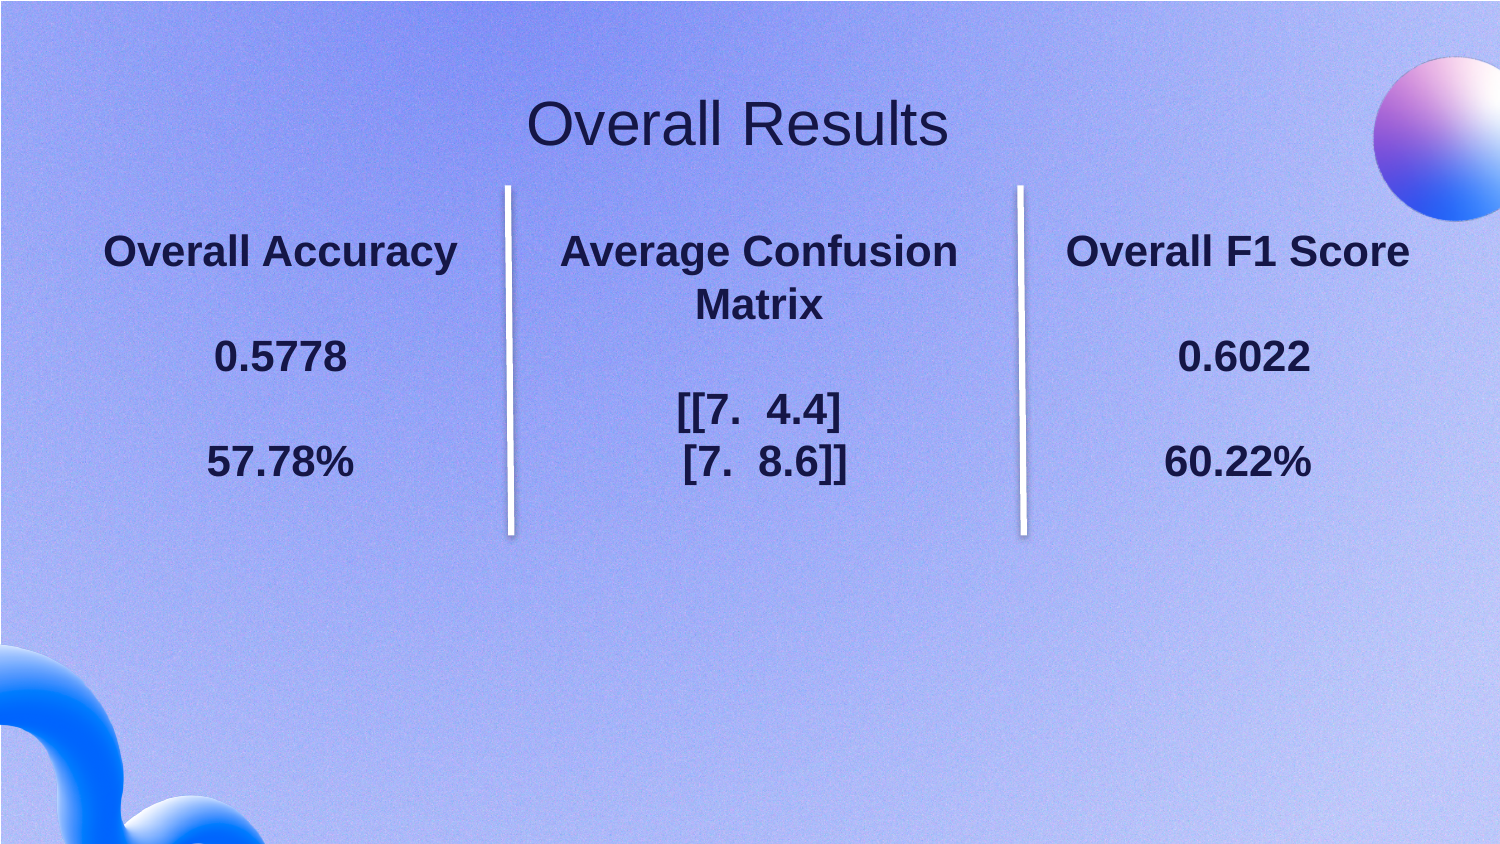

# Overall Results
Overall Accuracy

0.5778

57.78%
Average Confusion Matrix

[[7.  4.4]
 [7.  8.6]]
Overall F1 Score

 0.6022

60.22%